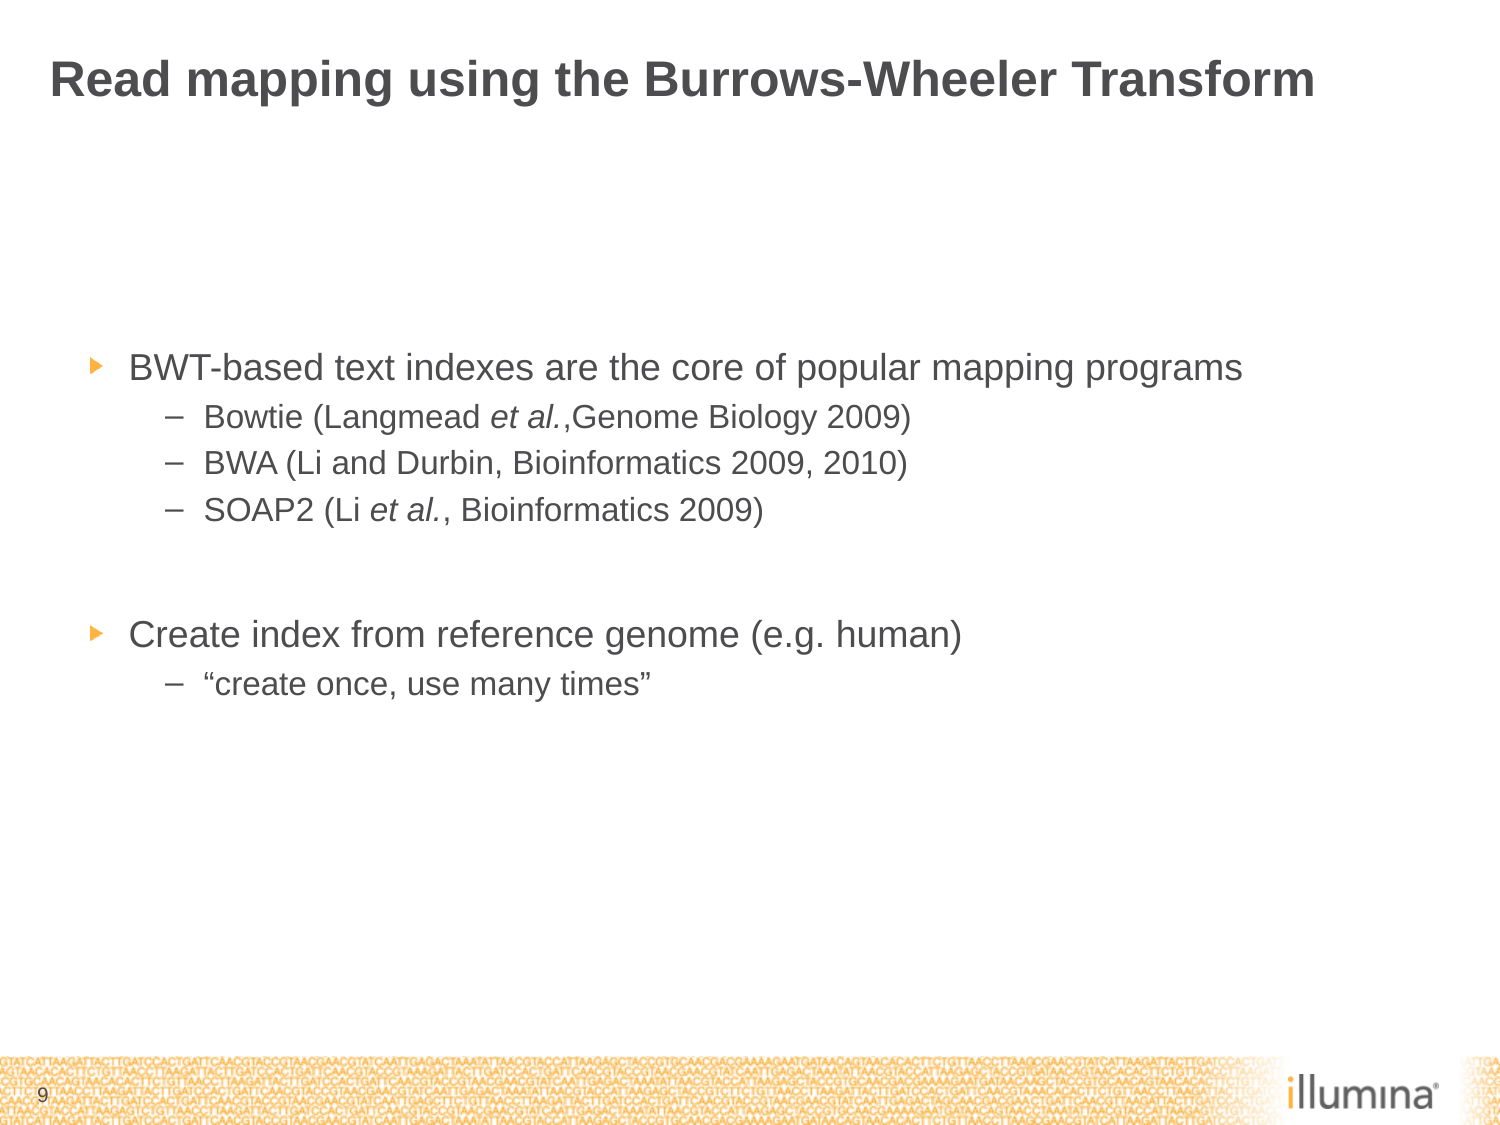

# Read mapping using the Burrows-Wheeler Transform

BWT-based text indexes are the core of popular mapping programs
Bowtie (Langmead et al.,Genome Biology 2009)
BWA (Li and Durbin, Bioinformatics 2009, 2010)
SOAP2 (Li et al., Bioinformatics 2009)

Create index from reference genome (e.g. human)
“create once, use many times”